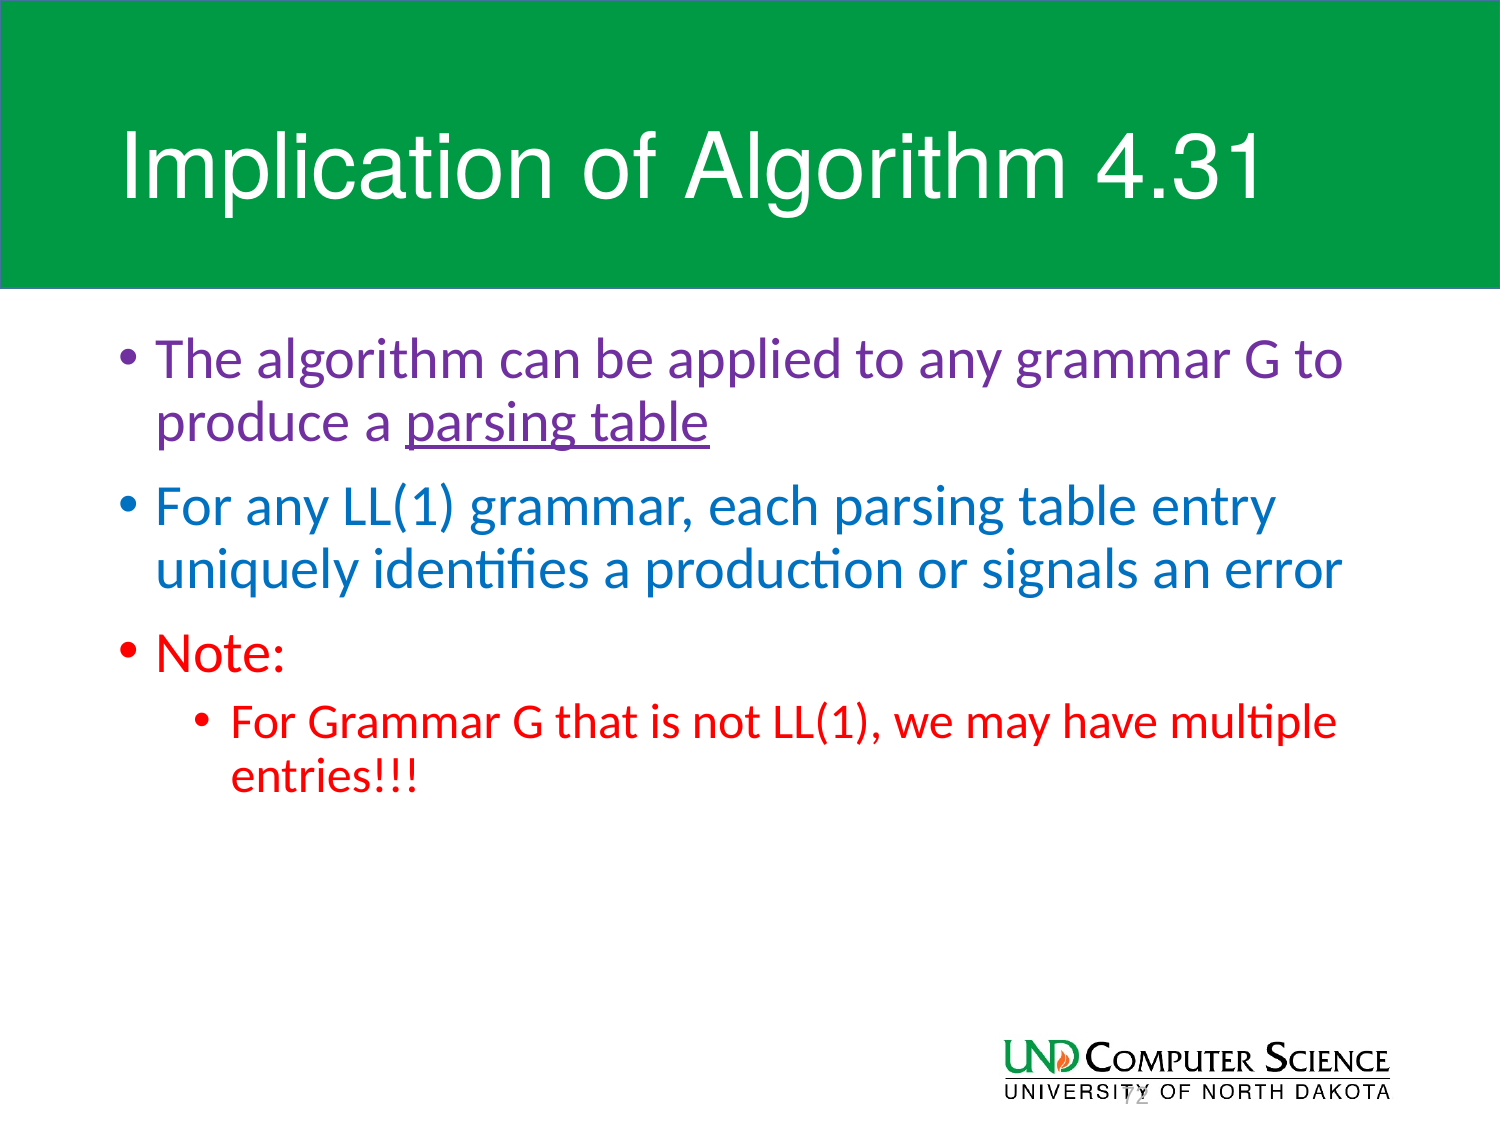

# Implication of Algorithm 4.31
The algorithm can be applied to any grammar G to produce a parsing table
For any LL(1) grammar, each parsing table entry uniquely identifies a production or signals an error
Note:
For Grammar G that is not LL(1), we may have multiple entries!!!
72